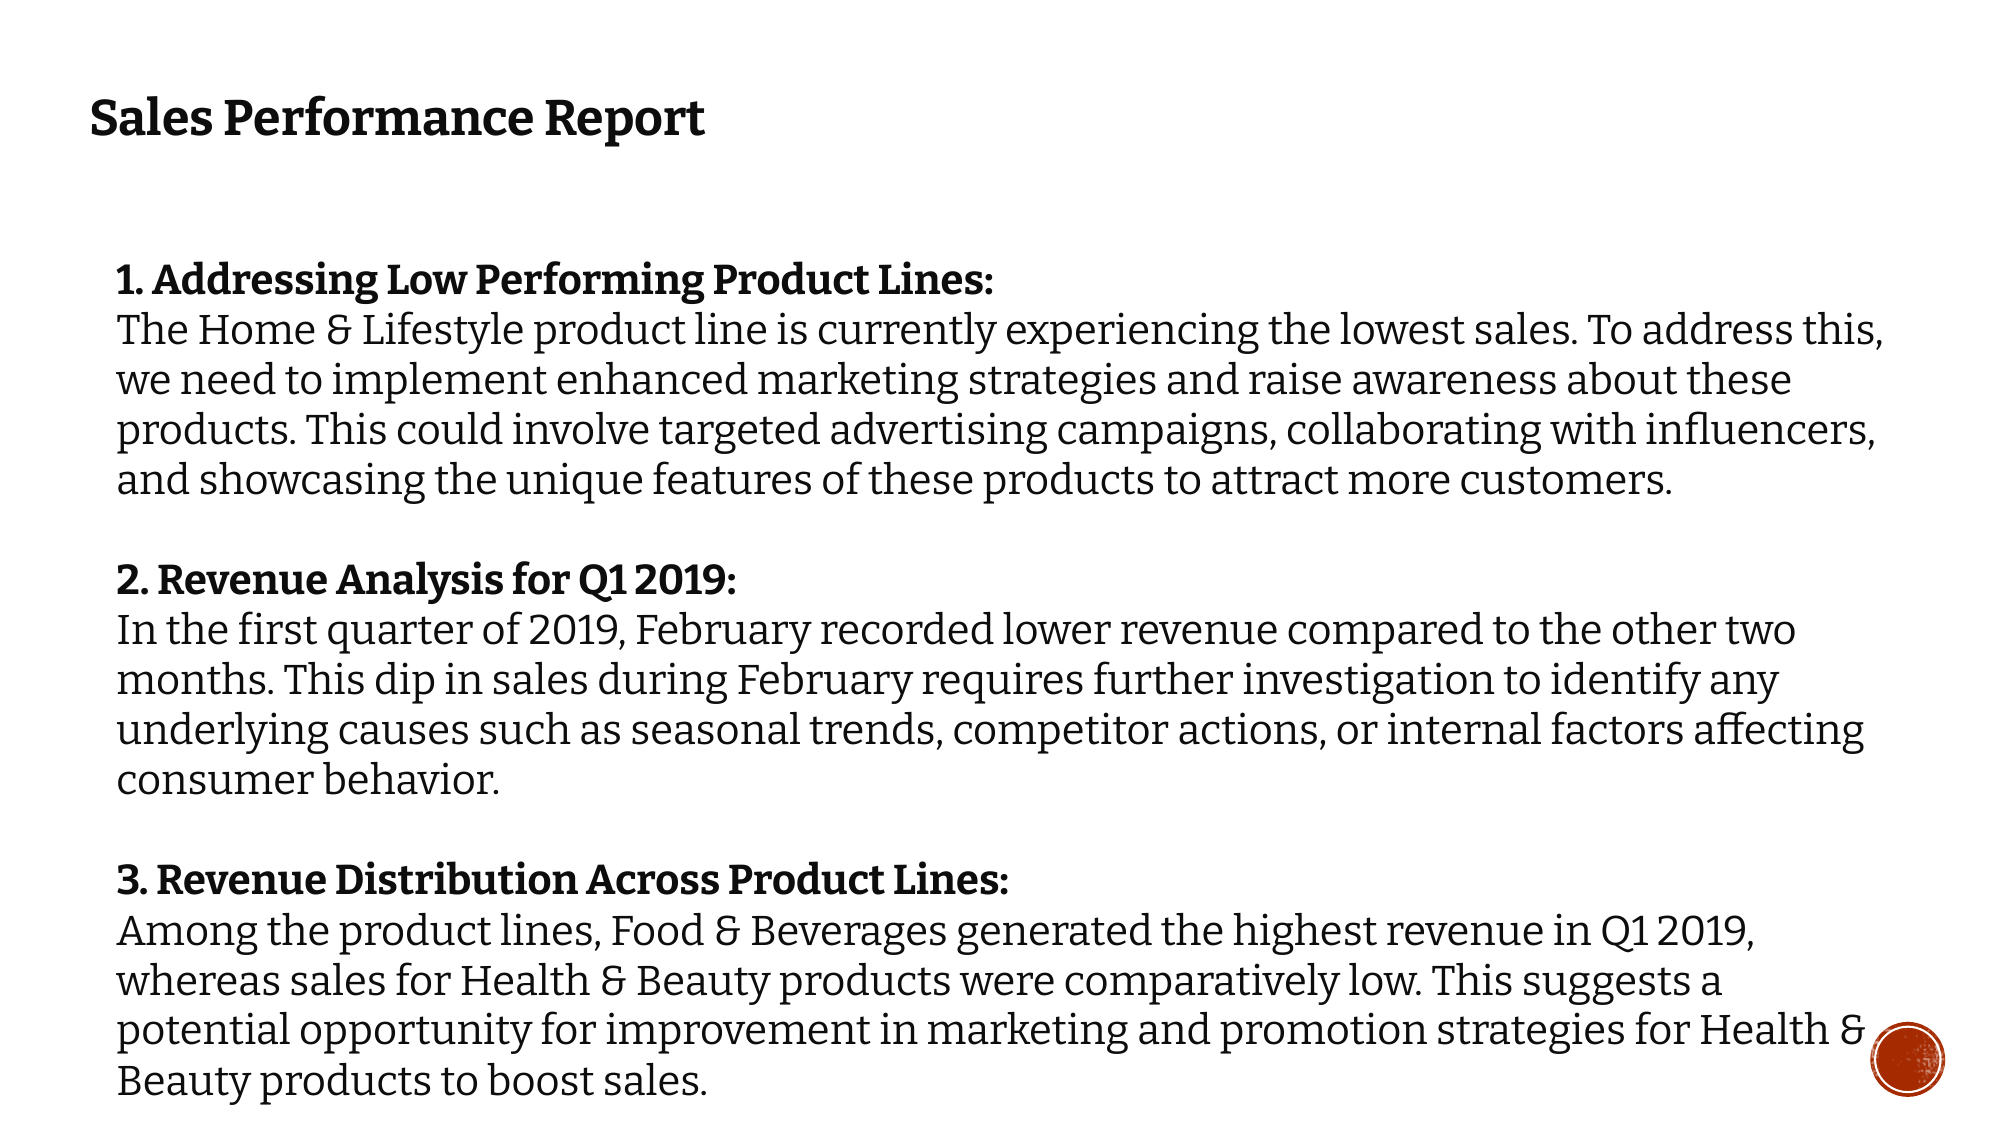

Sales Performance Report

1. Addressing Low Performing Product Lines:
The Home & Lifestyle product line is currently experiencing the lowest sales. To address this, we need to implement enhanced marketing strategies and raise awareness about these products. This could involve targeted advertising campaigns, collaborating with influencers, and showcasing the unique features of these products to attract more customers.

2. Revenue Analysis for Q1 2019:
In the first quarter of 2019, February recorded lower revenue compared to the other two months. This dip in sales during February requires further investigation to identify any underlying causes such as seasonal trends, competitor actions, or internal factors affecting consumer behavior.

3. Revenue Distribution Across Product Lines:
Among the product lines, Food & Beverages generated the highest revenue in Q1 2019, whereas sales for Health & Beauty products were comparatively low. This suggests a potential opportunity for improvement in marketing and promotion strategies for Health & Beauty products to boost sales.